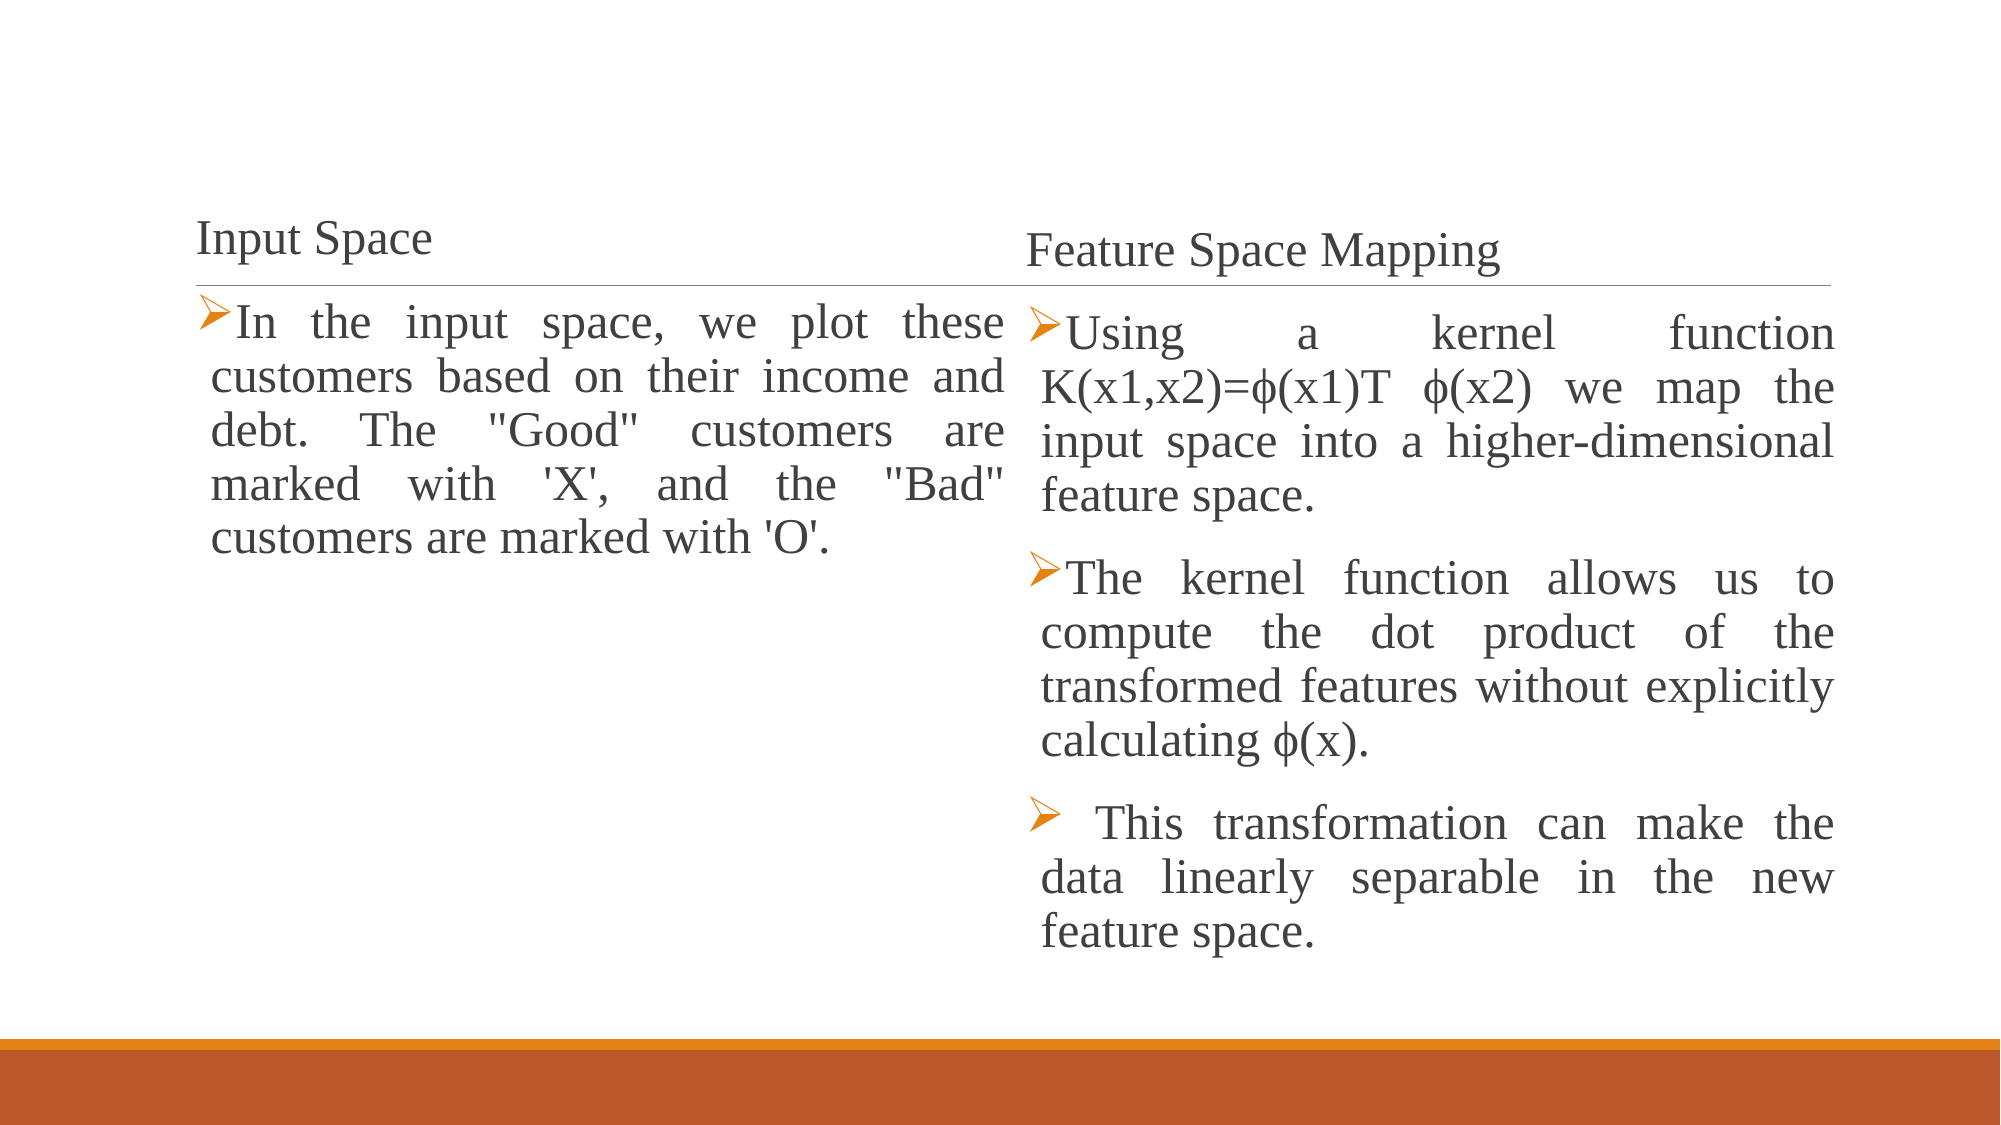

Input Space
In the input space, we plot these customers based on their income and debt. The "Good" customers are marked with 'X', and the "Bad" customers are marked with 'O'.

Feature Space Mapping
Using a kernel function K(x1,x2)=ϕ(x1)T ϕ(x2) we map the input space into a higher-dimensional feature space.
The kernel function allows us to compute the dot product of the transformed features without explicitly calculating ϕ(x).
 This transformation can make the data linearly separable in the new feature space.